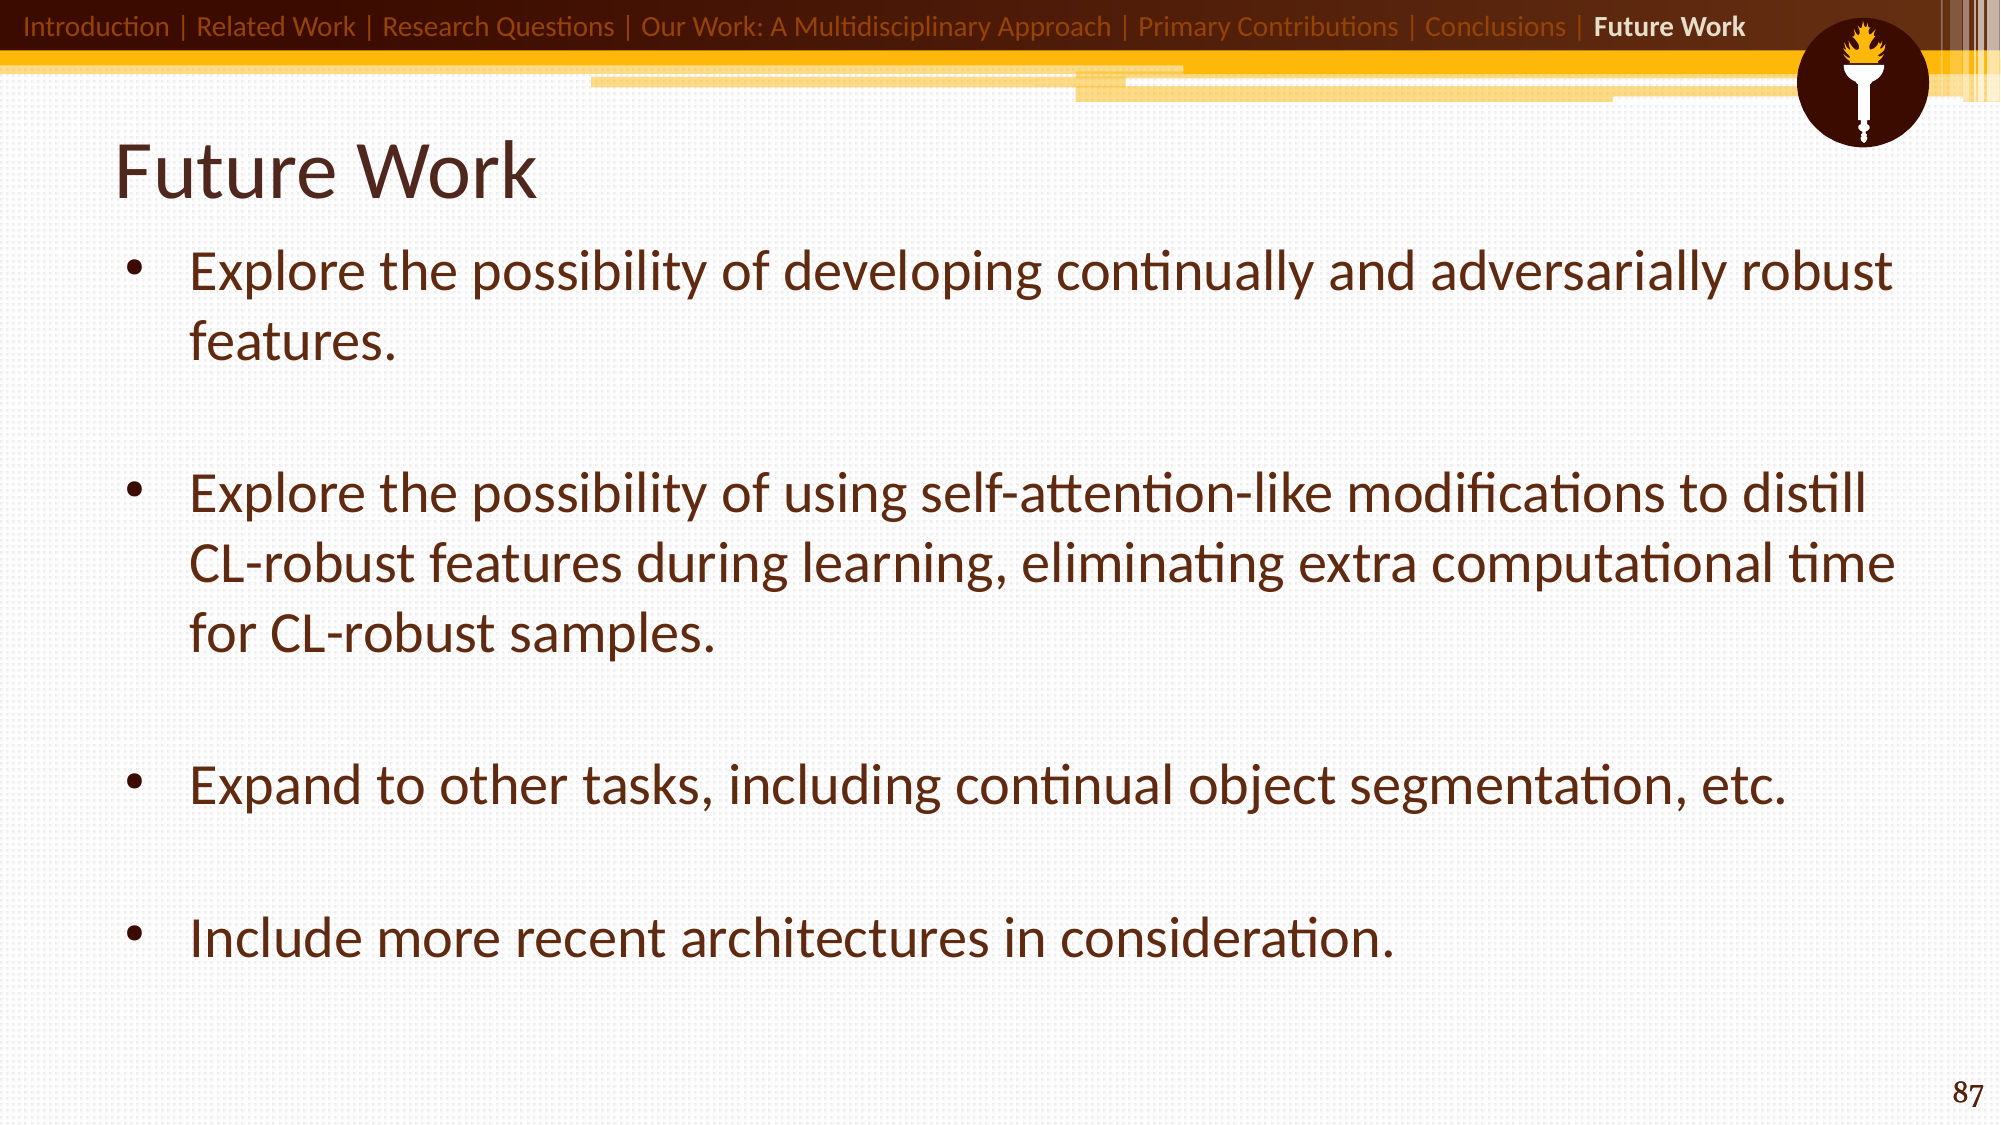

Introduction | Related Work | Research Questions | Our Work: A Multidisciplinary Approach | Primary Contributions | Conclusions | Future Work
# Future Work
Explore the possibility of developing continually and adversarially robust features.

Explore the possibility of using self-attention-like modifications to distill CL-robust features during learning, eliminating extra computational time for CL-robust samples.

Expand to other tasks, including continual object segmentation, etc.

Include more recent architectures in consideration.